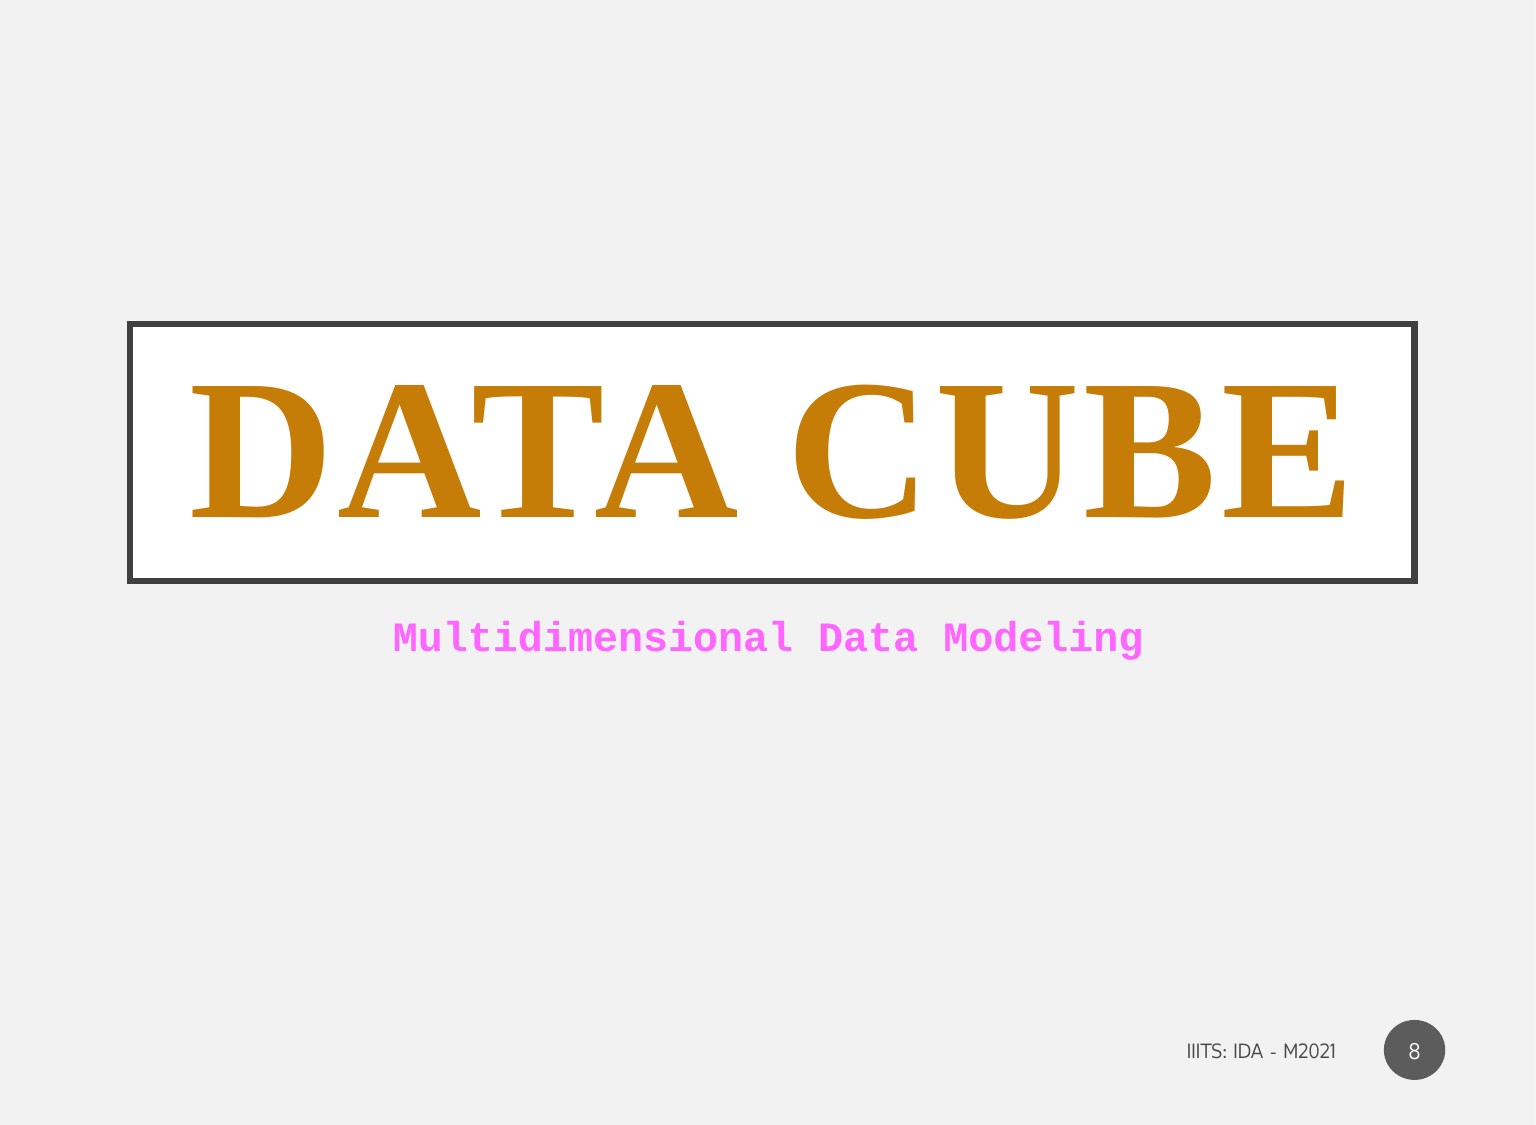

# Data Cube
Multidimensional Data Modeling
8
IIITS: IDA - M2021